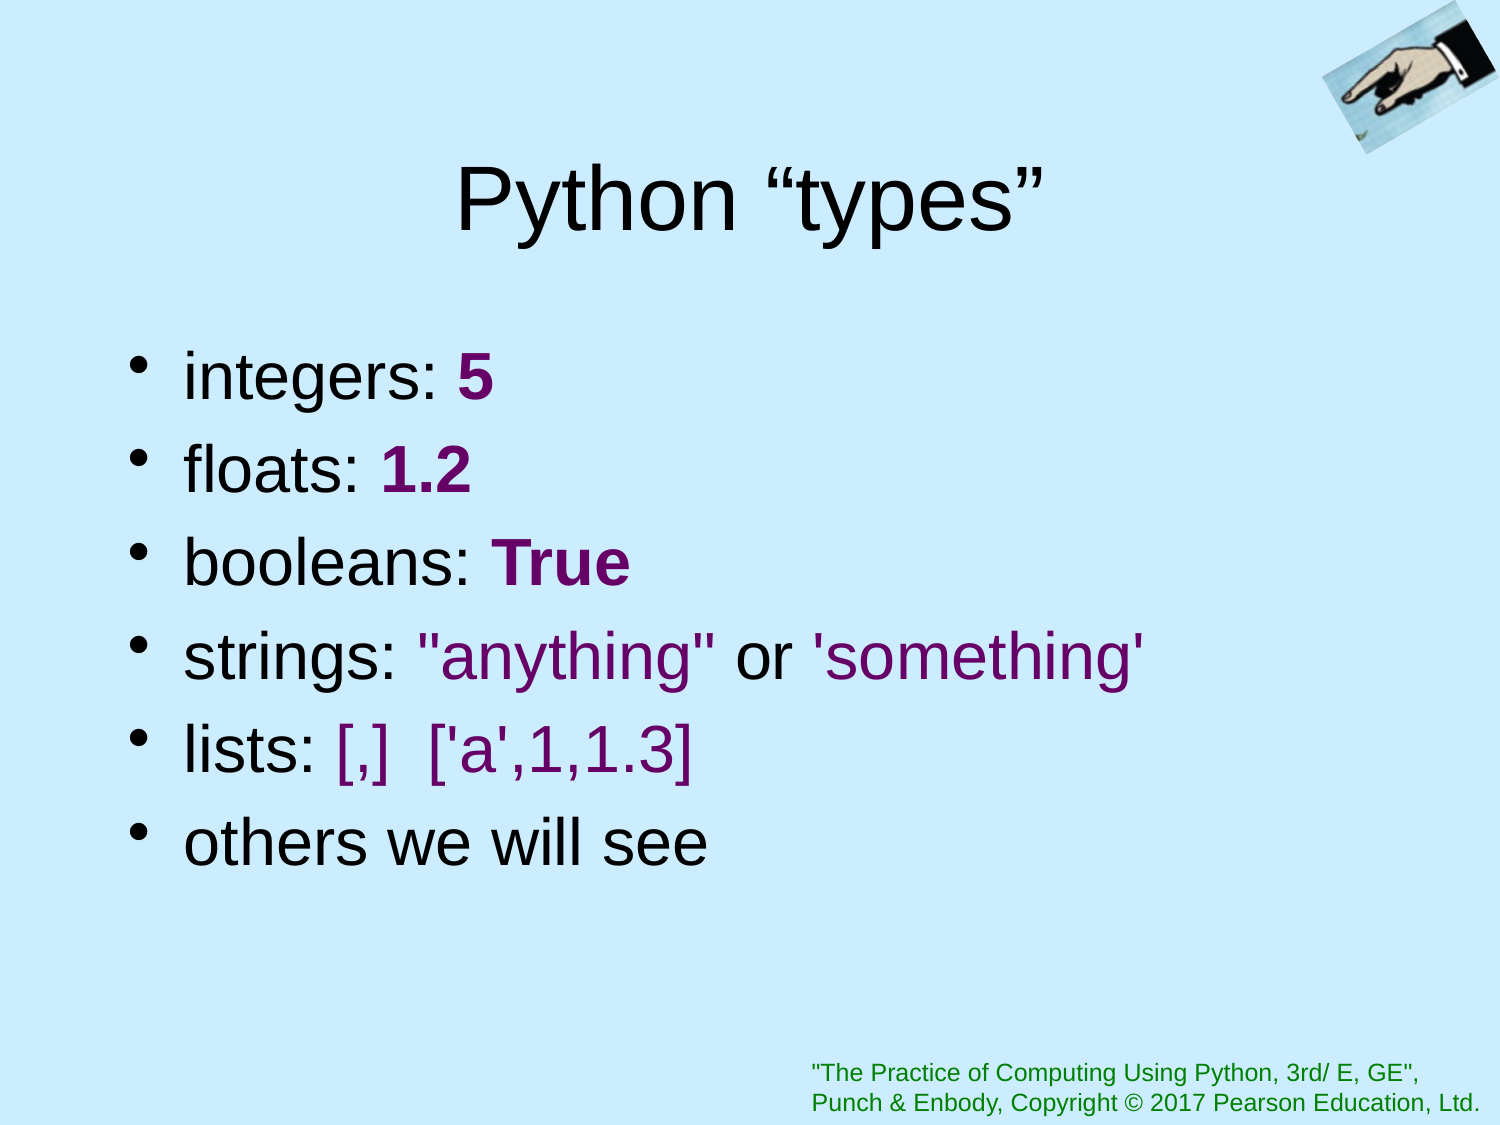

# Python “types”
integers: 5
floats: 1.2
booleans: True
strings: "anything" or 'something'
lists: [,]  ['a',1,1.3]
others we will see